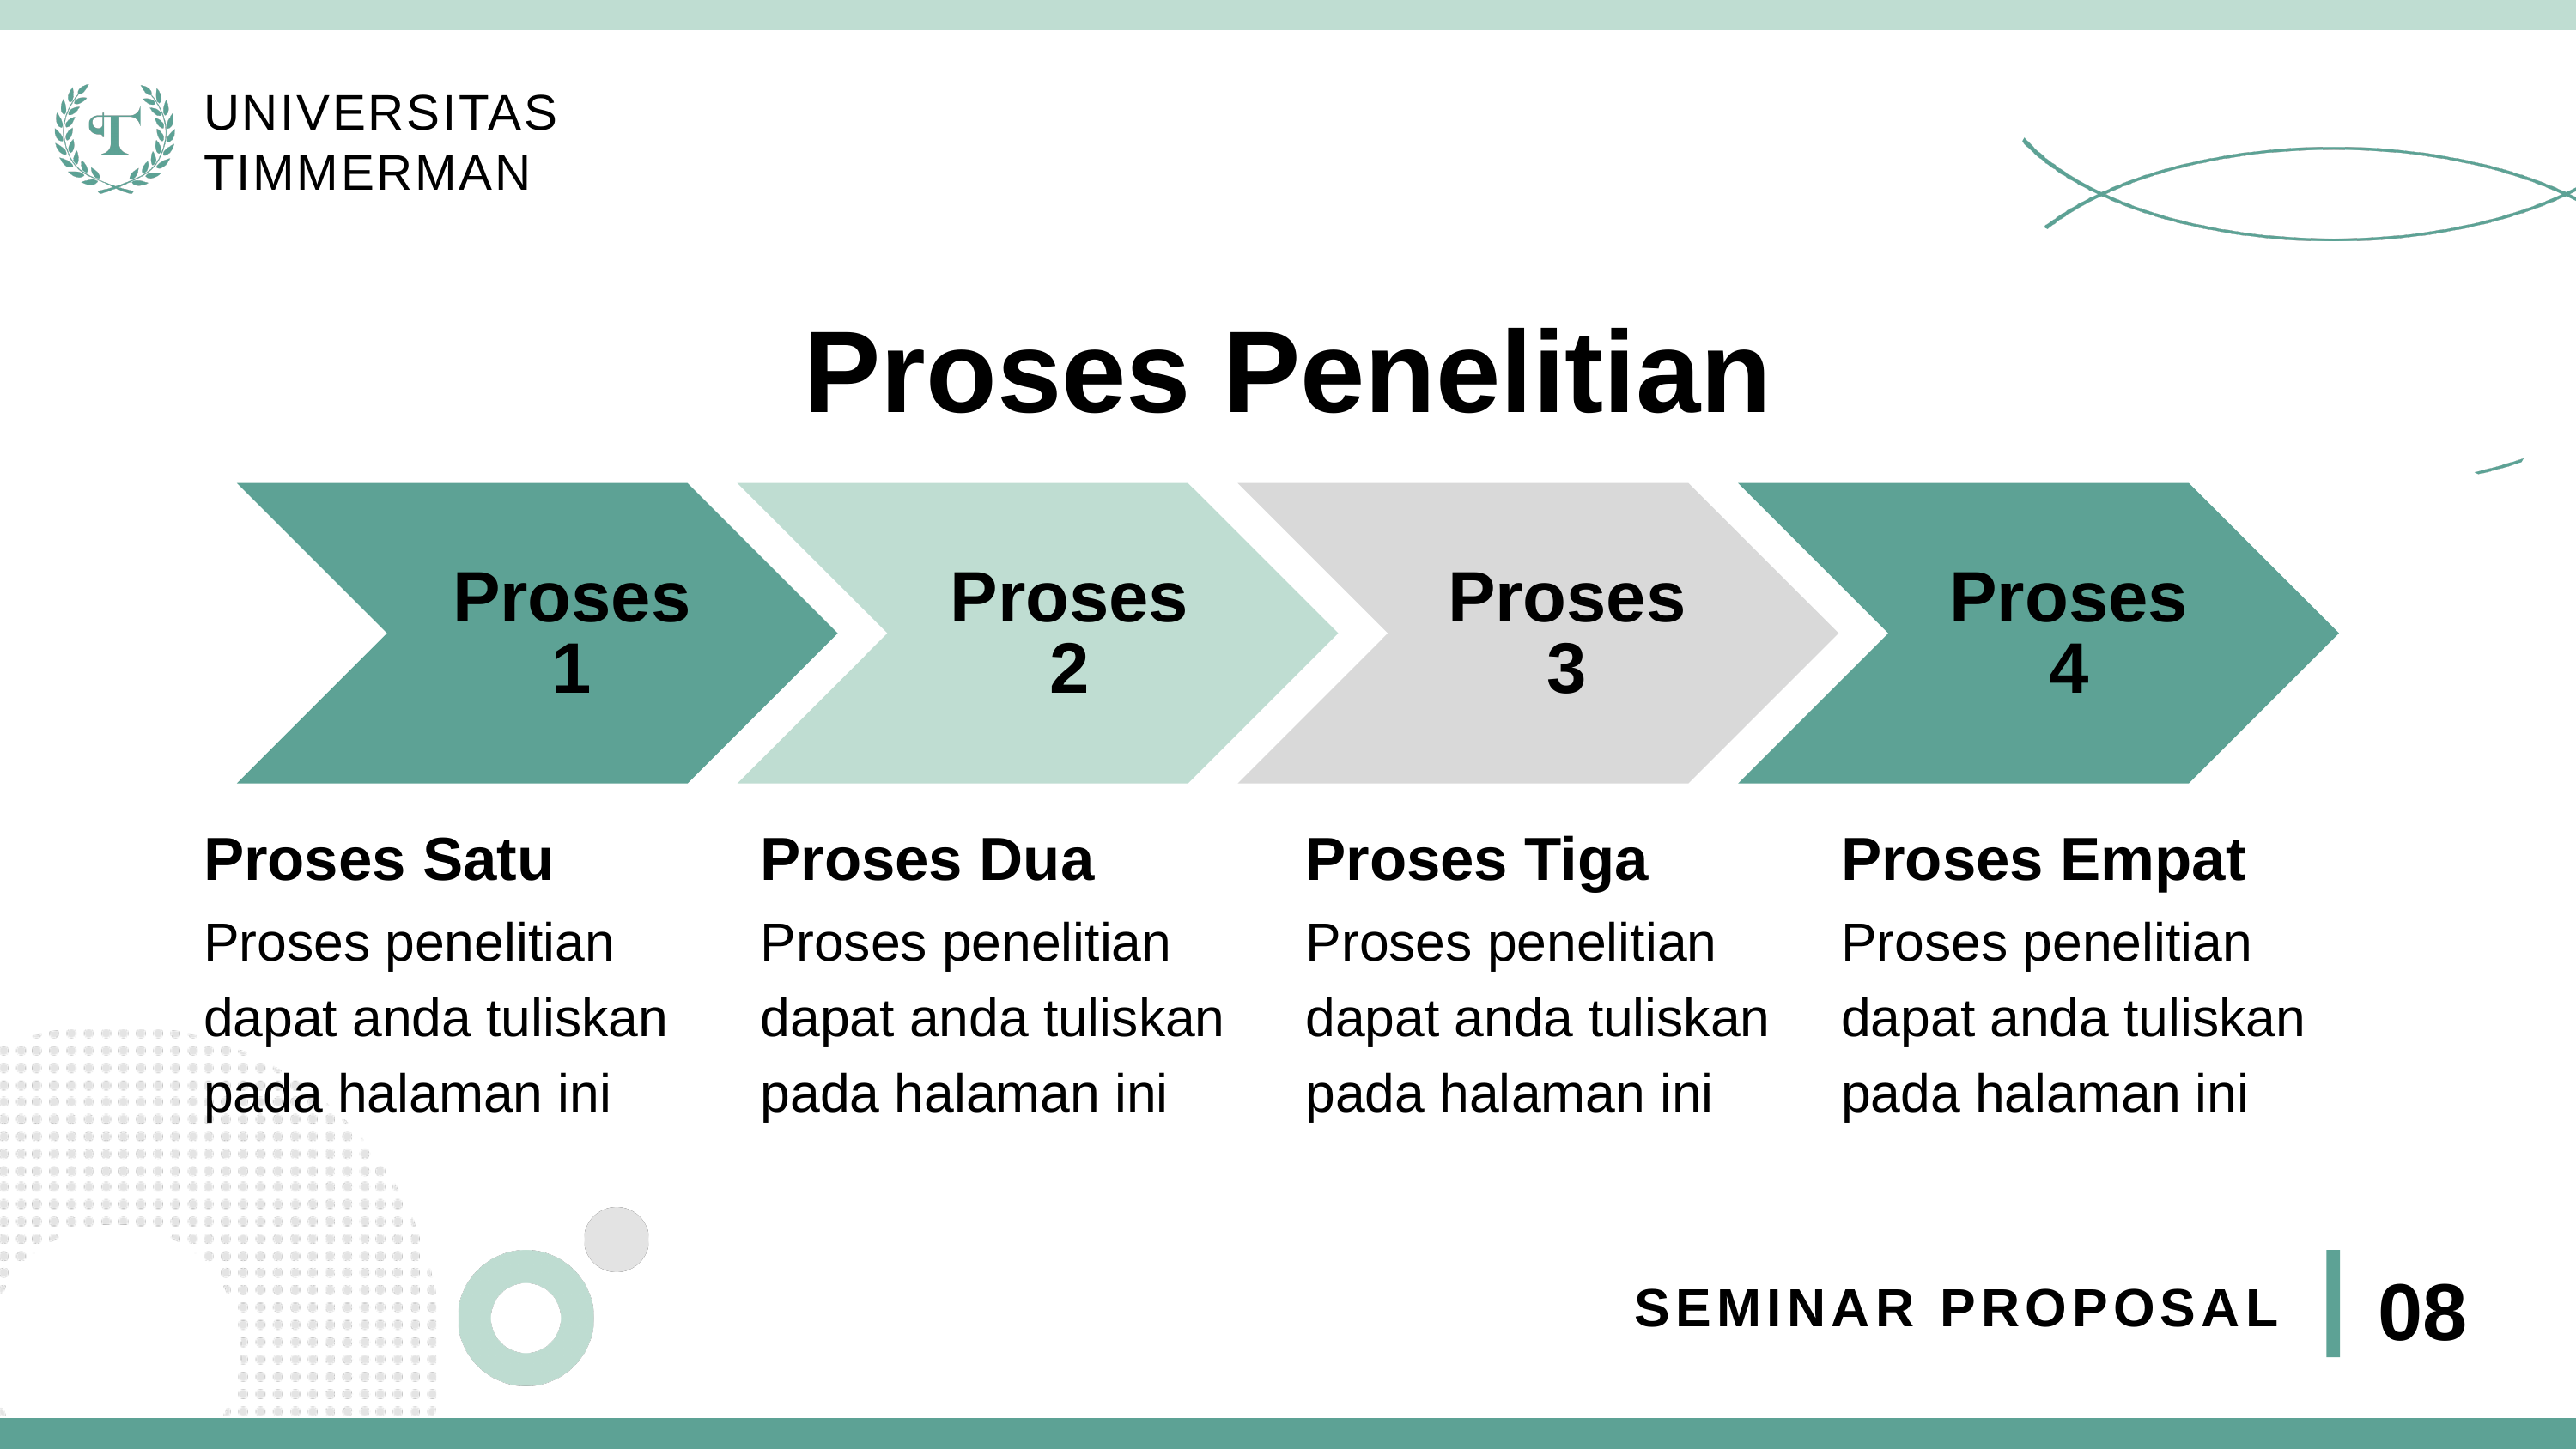

UNIVERSITAS
TIMMERMAN

Proses Penelitian

Proses
4
Proses
1
Proses
2
Proses
3
Proses Satu
Proses Dua
Proses Tiga
Proses Empat
Proses penelitian
dapat anda tuliskan
pada halaman ini
Proses penelitian
dapat anda tuliskan
pada halaman ini
Proses penelitian
dapat anda tuliskan
pada halaman ini
Proses penelitian
dapat anda tuliskan
pada halaman ini

08

SEMINAR PROPOSAL